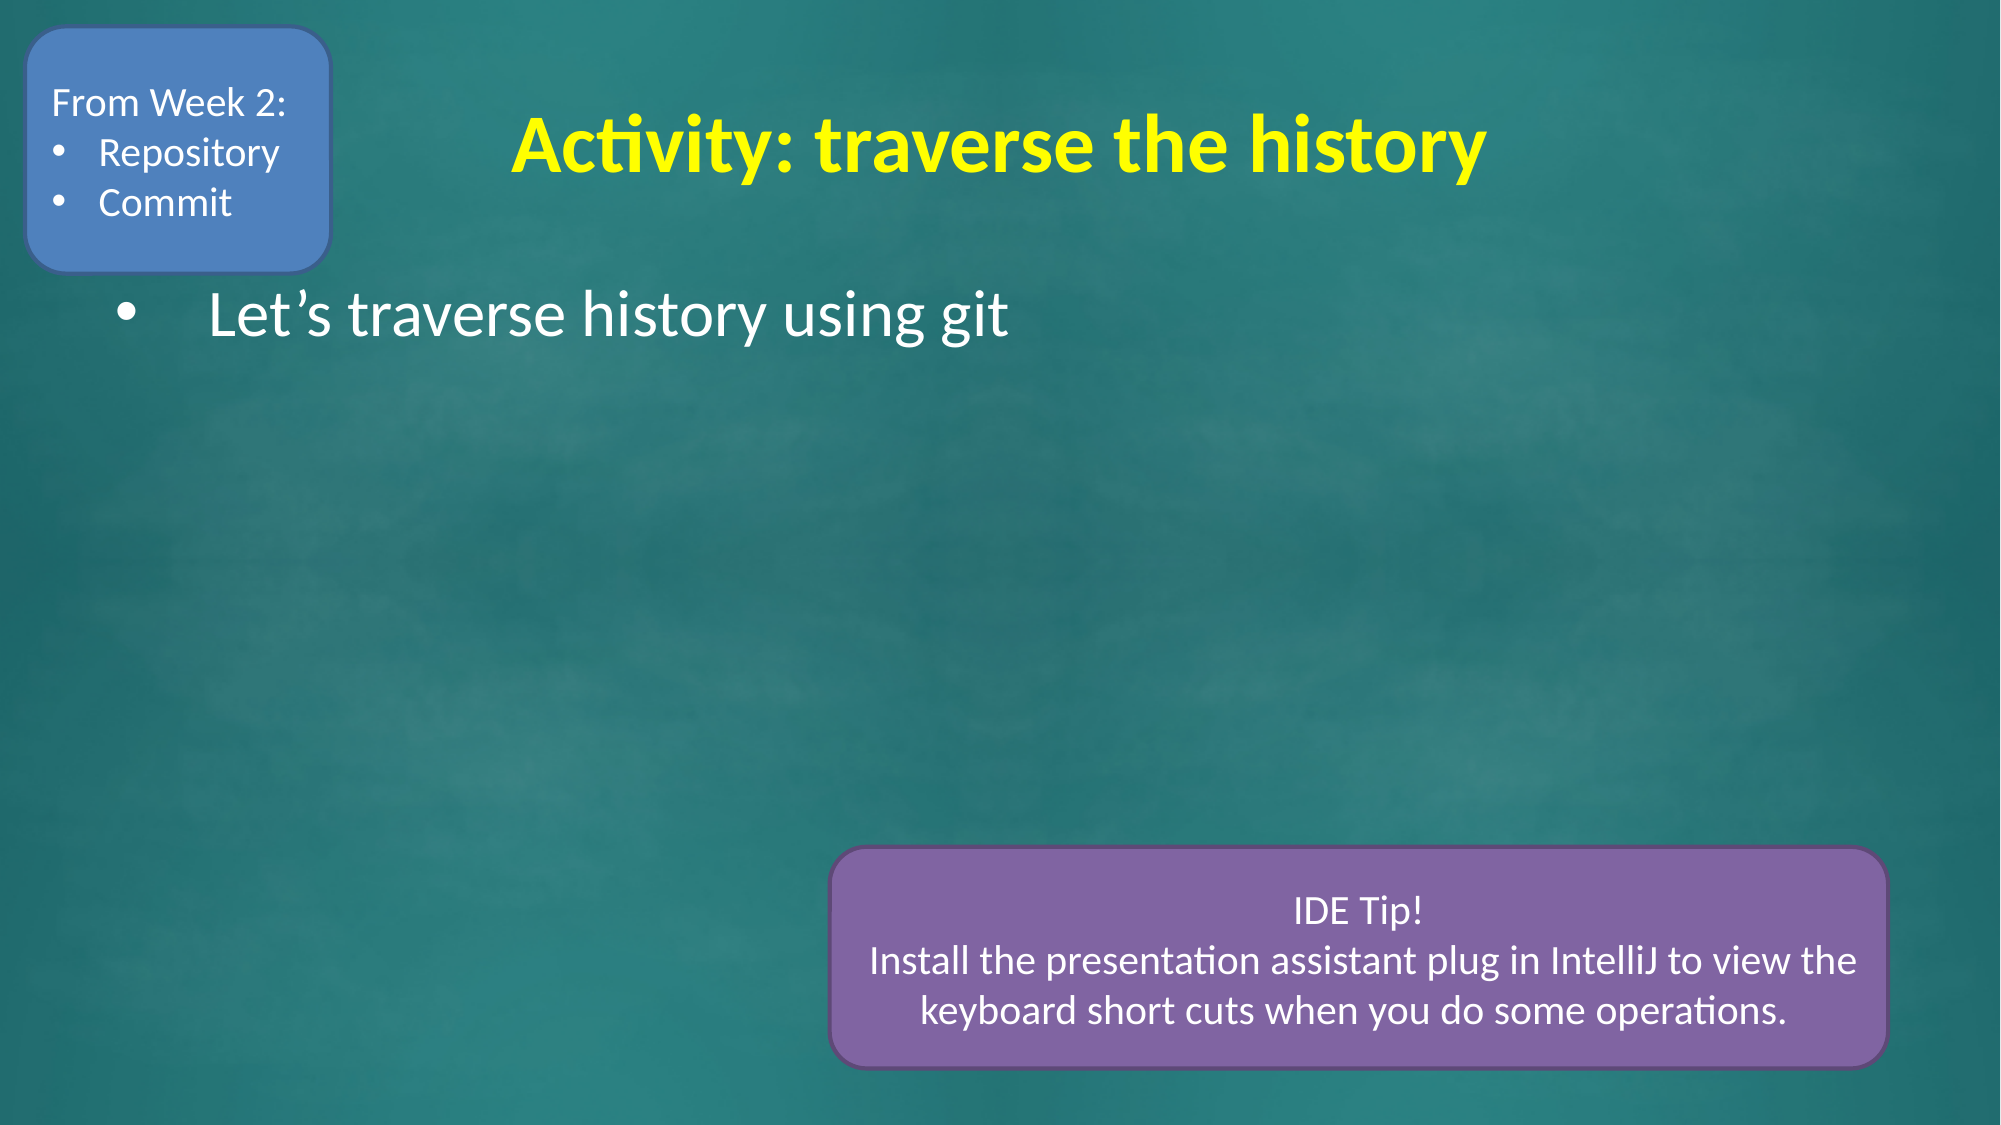

From Week 2:
Repository
Commit
# Activity: traverse the history
Let’s traverse history using git

IDE Tip!
 Install the presentation assistant plug in IntelliJ to view the keyboard short cuts when you do some operations.